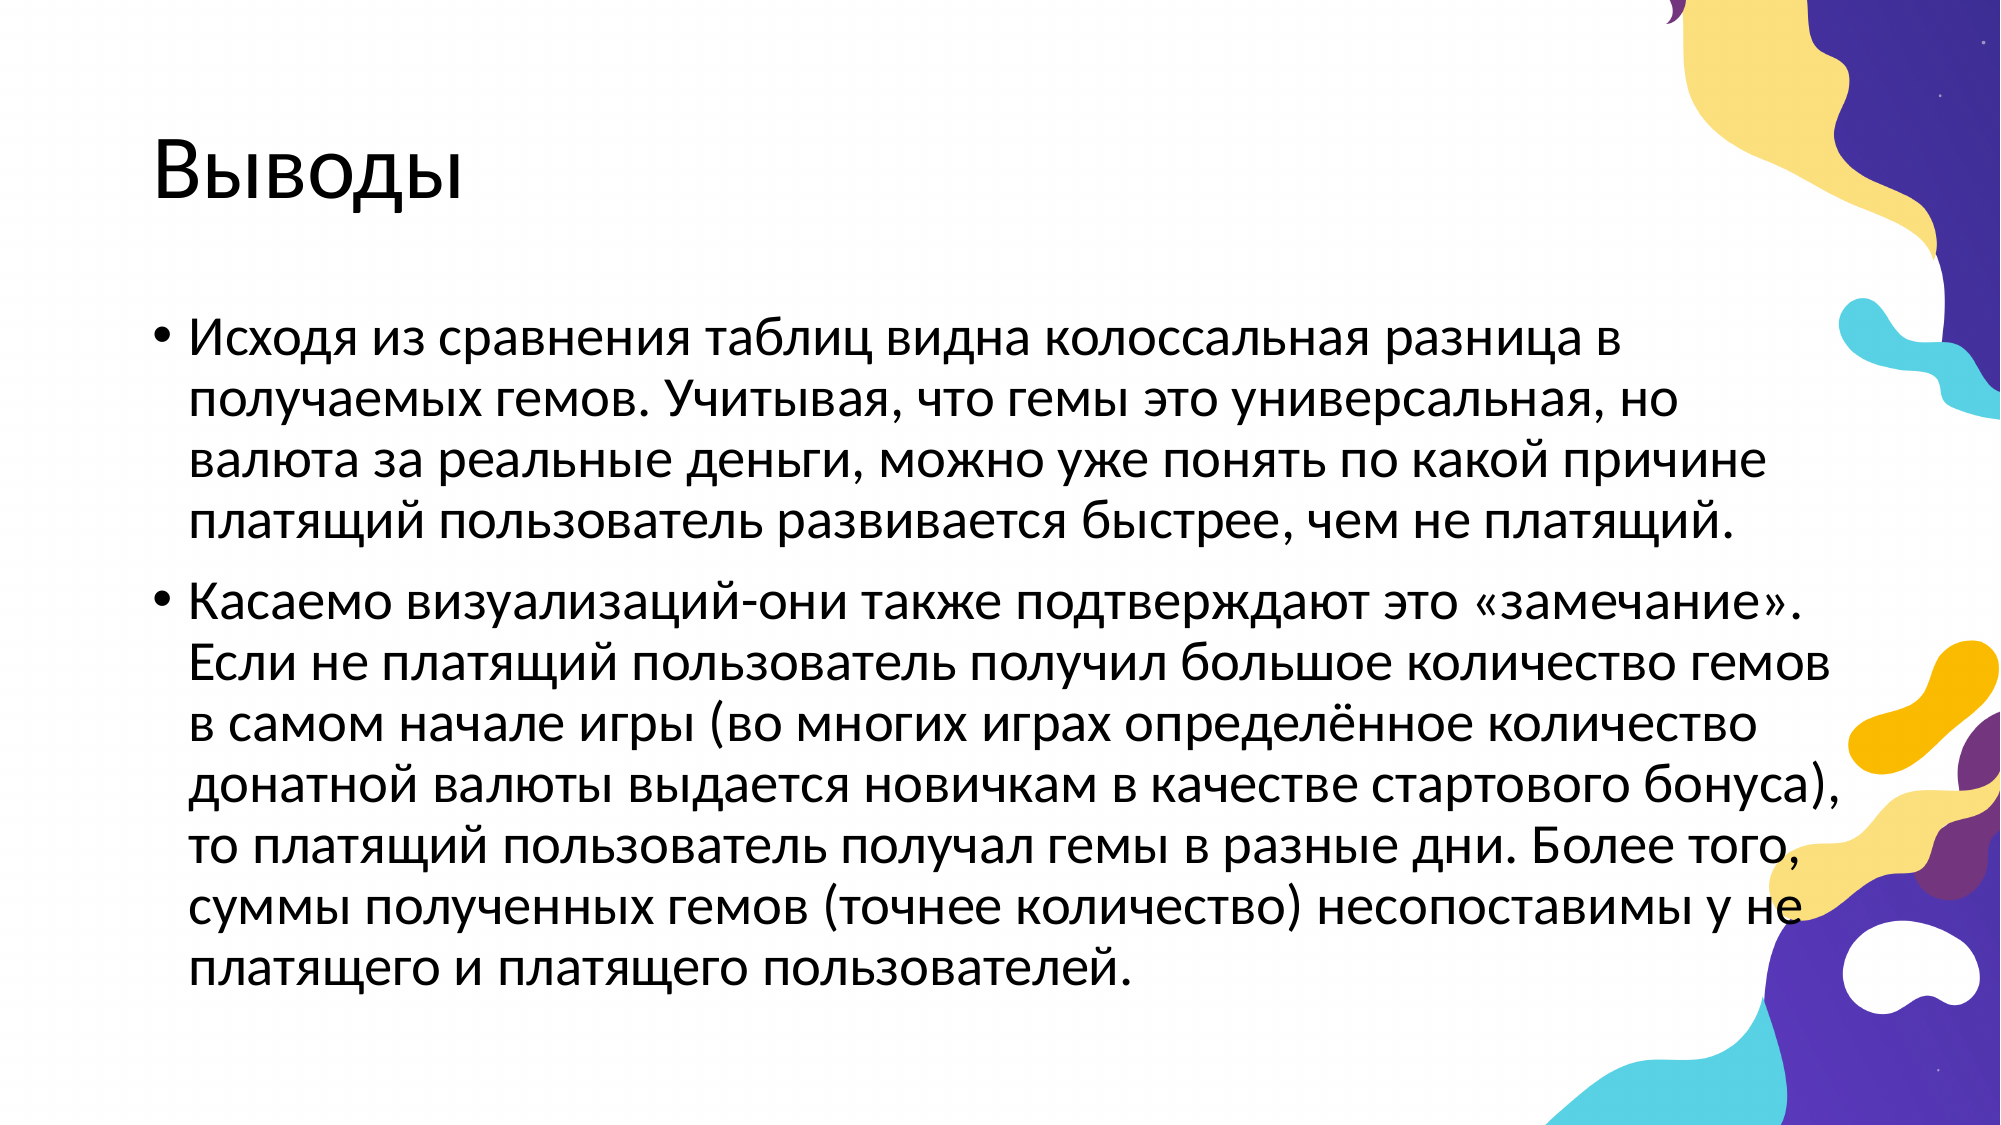

# Выводы
Исходя из сравнения таблиц видна колоссальная разница в получаемых гемов. Учитывая, что гемы это универсальная, но валюта за реальные деньги, можно уже понять по какой причине платящий пользователь развивается быстрее, чем не платящий.
Касаемо визуализаций-они также подтверждают это «замечание». Если не платящий пользователь получил большое количество гемов в самом начале игры (во многих играх определённое количество донатной валюты выдается новичкам в качестве стартового бонуса), то платящий пользователь получал гемы в разные дни. Более того, суммы полученных гемов (точнее количество) несопоставимы у не платящего и платящего пользователей.